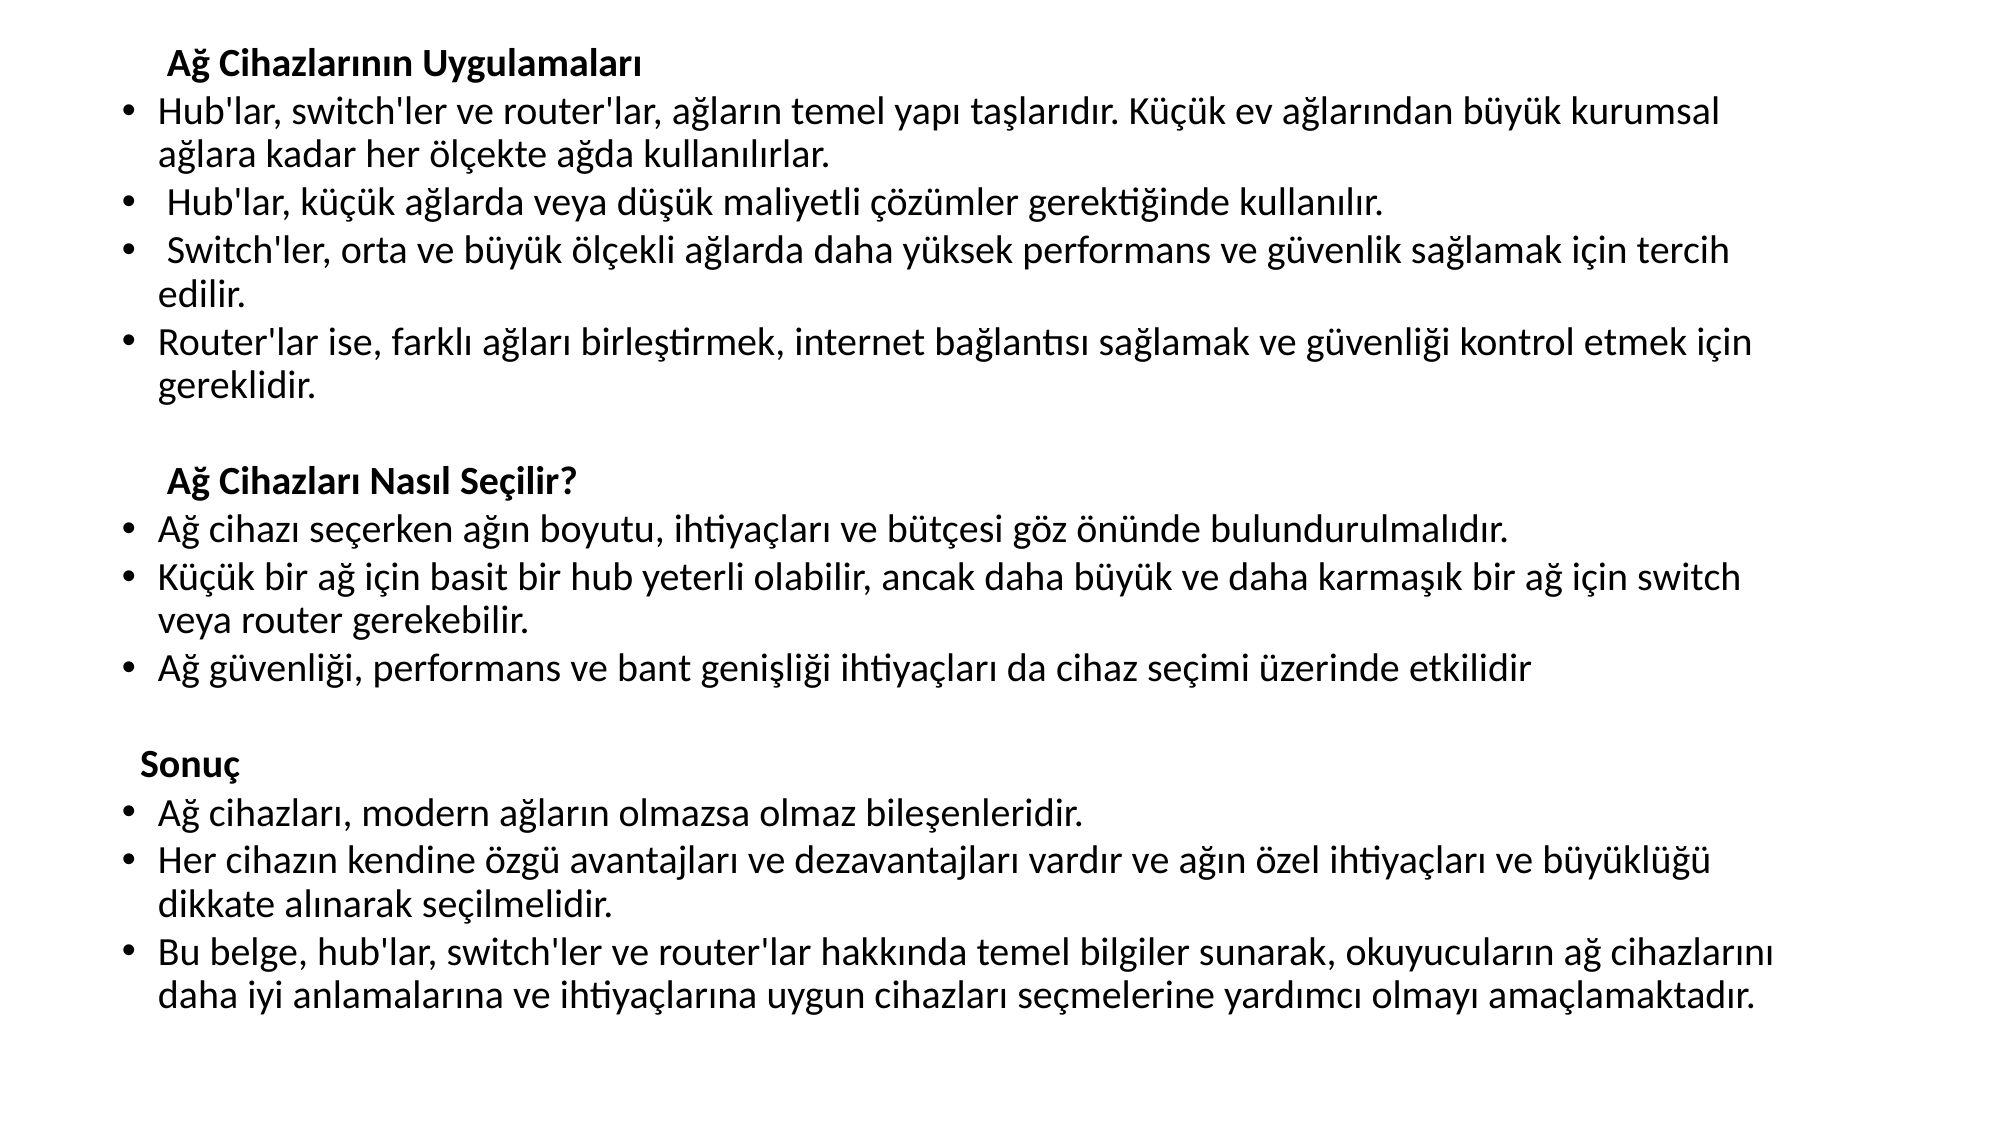

Ağ Cihazlarının Uygulamaları
Hub'lar, switch'ler ve router'lar, ağların temel yapı taşlarıdır. Küçük ev ağlarından büyük kurumsal ağlara kadar her ölçekte ağda kullanılırlar.
 Hub'lar, küçük ağlarda veya düşük maliyetli çözümler gerektiğinde kullanılır.
 Switch'ler, orta ve büyük ölçekli ağlarda daha yüksek performans ve güvenlik sağlamak için tercih edilir.
Router'lar ise, farklı ağları birleştirmek, internet bağlantısı sağlamak ve güvenliği kontrol etmek için gereklidir.

     Ağ Cihazları Nasıl Seçilir?
Ağ cihazı seçerken ağın boyutu, ihtiyaçları ve bütçesi göz önünde bulundurulmalıdır.
Küçük bir ağ için basit bir hub yeterli olabilir, ancak daha büyük ve daha karmaşık bir ağ için switch veya router gerekebilir.
Ağ güvenliği, performans ve bant genişliği ihtiyaçları da cihaz seçimi üzerinde etkilidir

  Sonuç
Ağ cihazları, modern ağların olmazsa olmaz bileşenleridir.
Her cihazın kendine özgü avantajları ve dezavantajları vardır ve ağın özel ihtiyaçları ve büyüklüğü dikkate alınarak seçilmelidir.
Bu belge, hub'lar, switch'ler ve router'lar hakkında temel bilgiler sunarak, okuyucuların ağ cihazlarını daha iyi anlamalarına ve ihtiyaçlarına uygun cihazları seçmelerine yardımcı olmayı amaçlamaktadır.